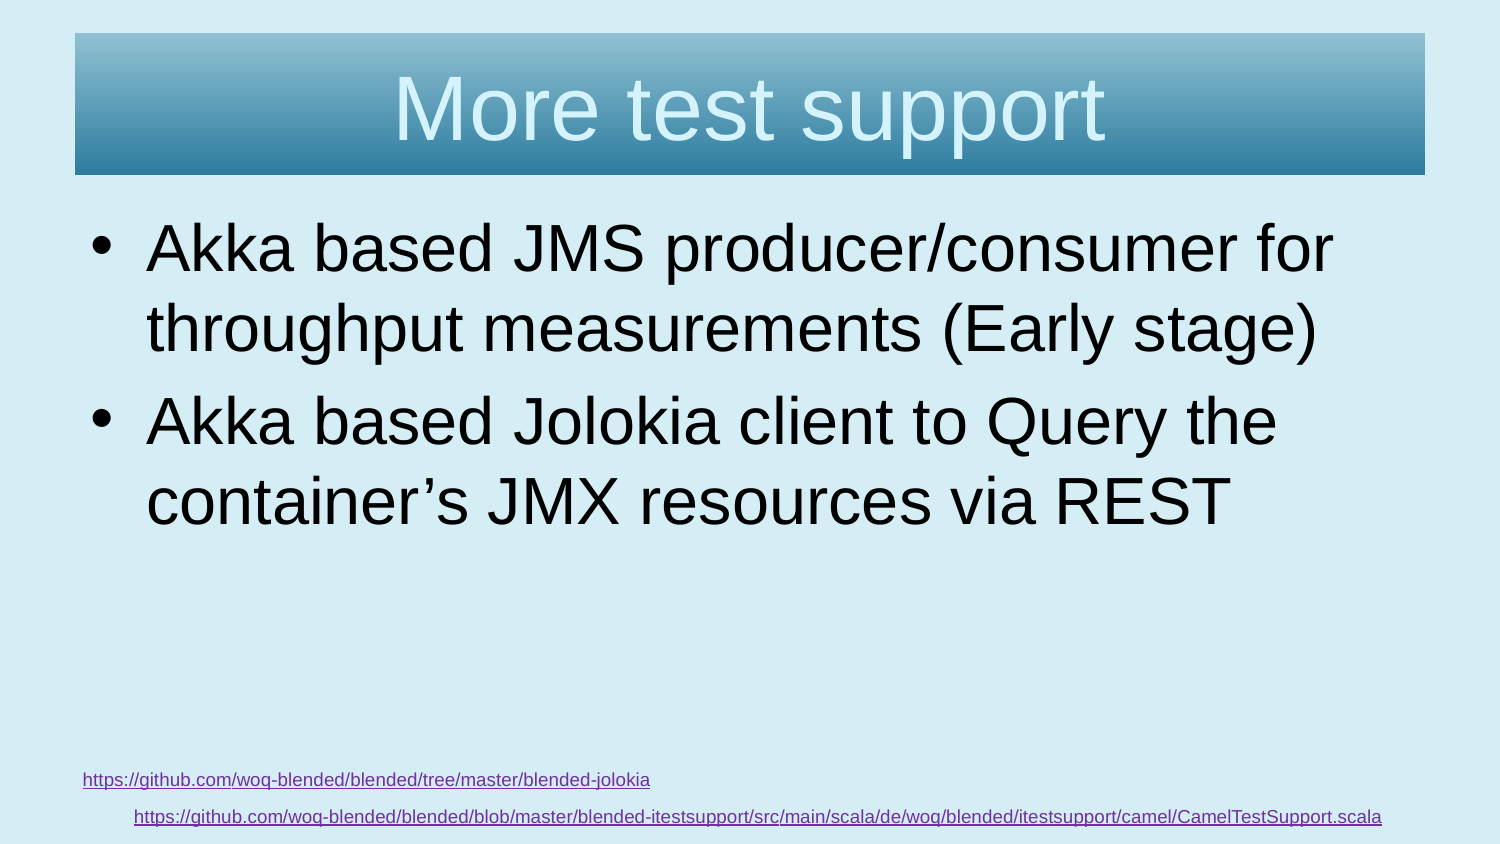

# More test support
Akka based JMS producer/consumer for throughput measurements (Early stage)
Akka based Jolokia client to Query the container’s JMX resources via REST

https://github.com/woq-blended/blended/tree/master/blended-jolokia
https://github.com/woq-blended/blended/blob/master/blended-itestsupport/src/main/scala/de/woq/blended/itestsupport/camel/CamelTestSupport.scala